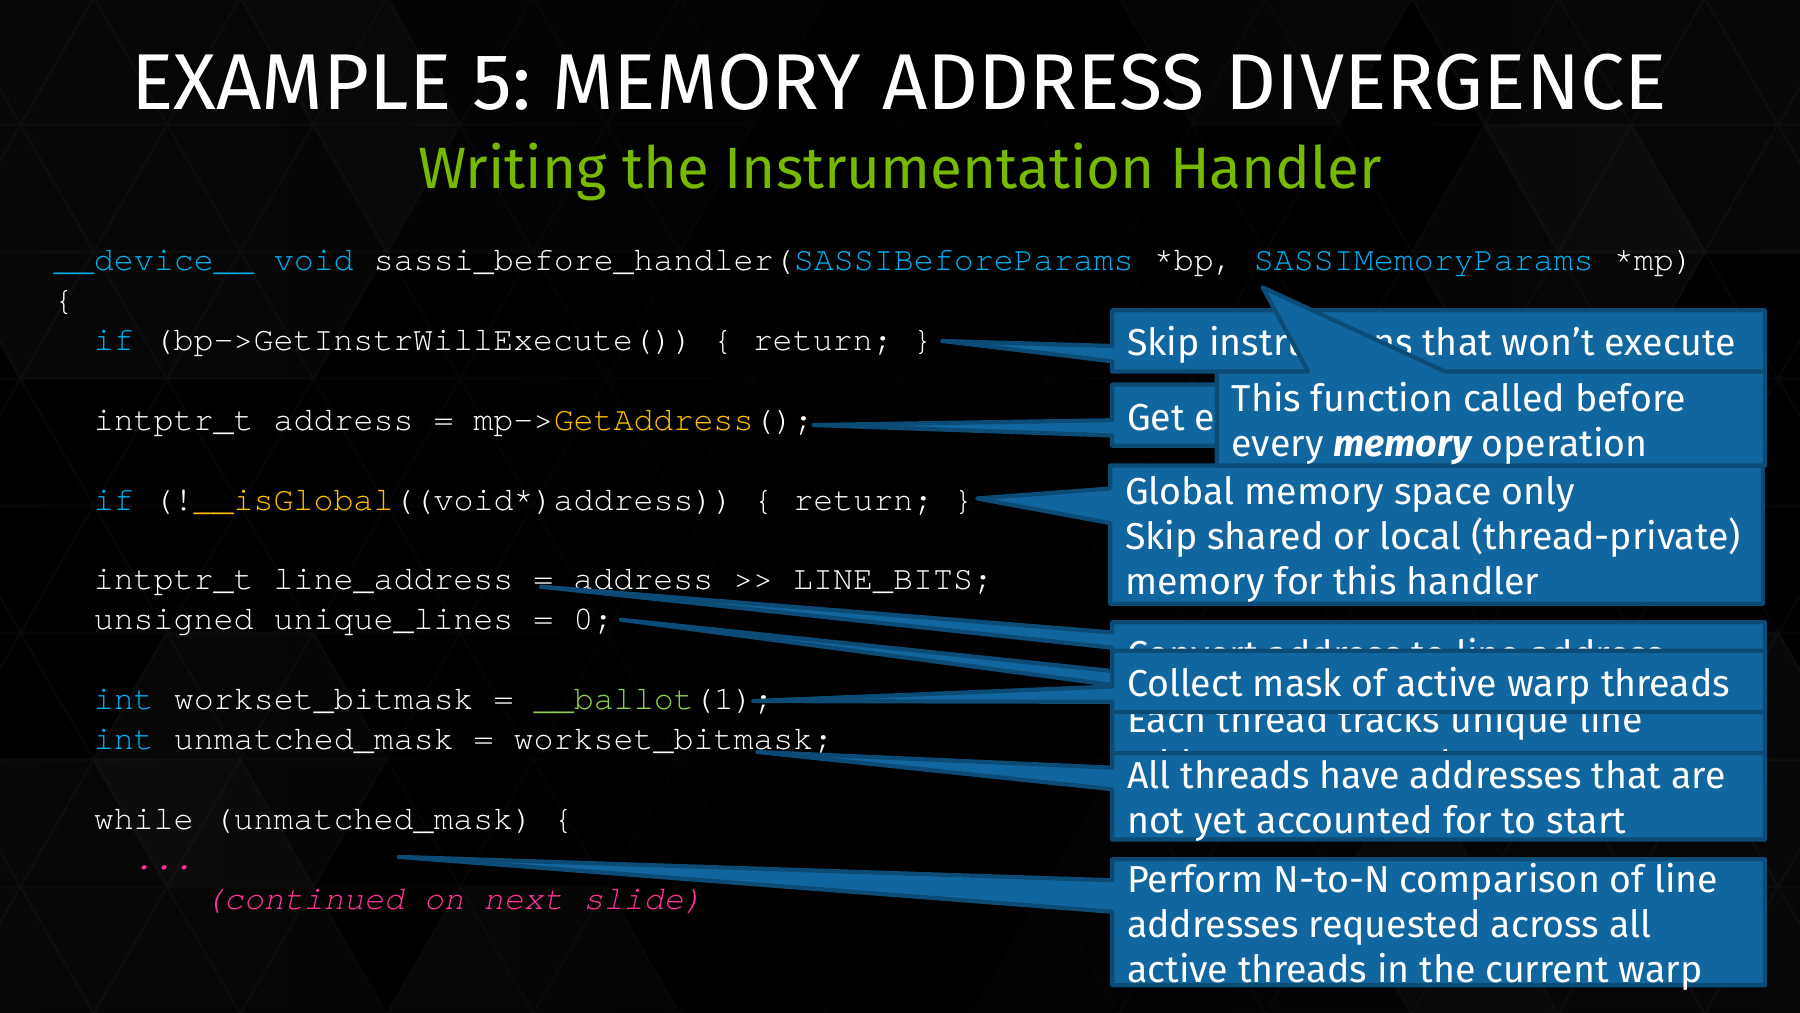

# Example 5: Memory Address Divergence
Writing the Instrumentation Handler
__device__ void sassi_before_handler(SASSIBeforeParams *bp, SASSIMemoryParams *mp)
{
  if (bp->GetInstrWillExecute()) { return; }

  intptr_t address = mp->GetAddress();

  if (!__isGlobal((void*)address)) { return; }

  intptr_t line_address = address >> LINE_BITS;
  unsigned unique_lines = 0;

  int workset_bitmask = __ballot(1);
  int unmatched_mask = workset_bitmask;

  while (unmatched_mask) {
    ...
	(continued on next slide)
Skip instructions that won’t execute
This function called before every memory operation
Get each thread’s request address
Global memory space only
Skip shared or local (thread-private) memory for this handler
Convert address to line address
Collect mask of active warp threads
Each thread tracks unique line addresses across the warp
All threads have addresses that are not yet accounted for to start
Perform N-to-N comparison of line addresses requested across all active threads in the current warp